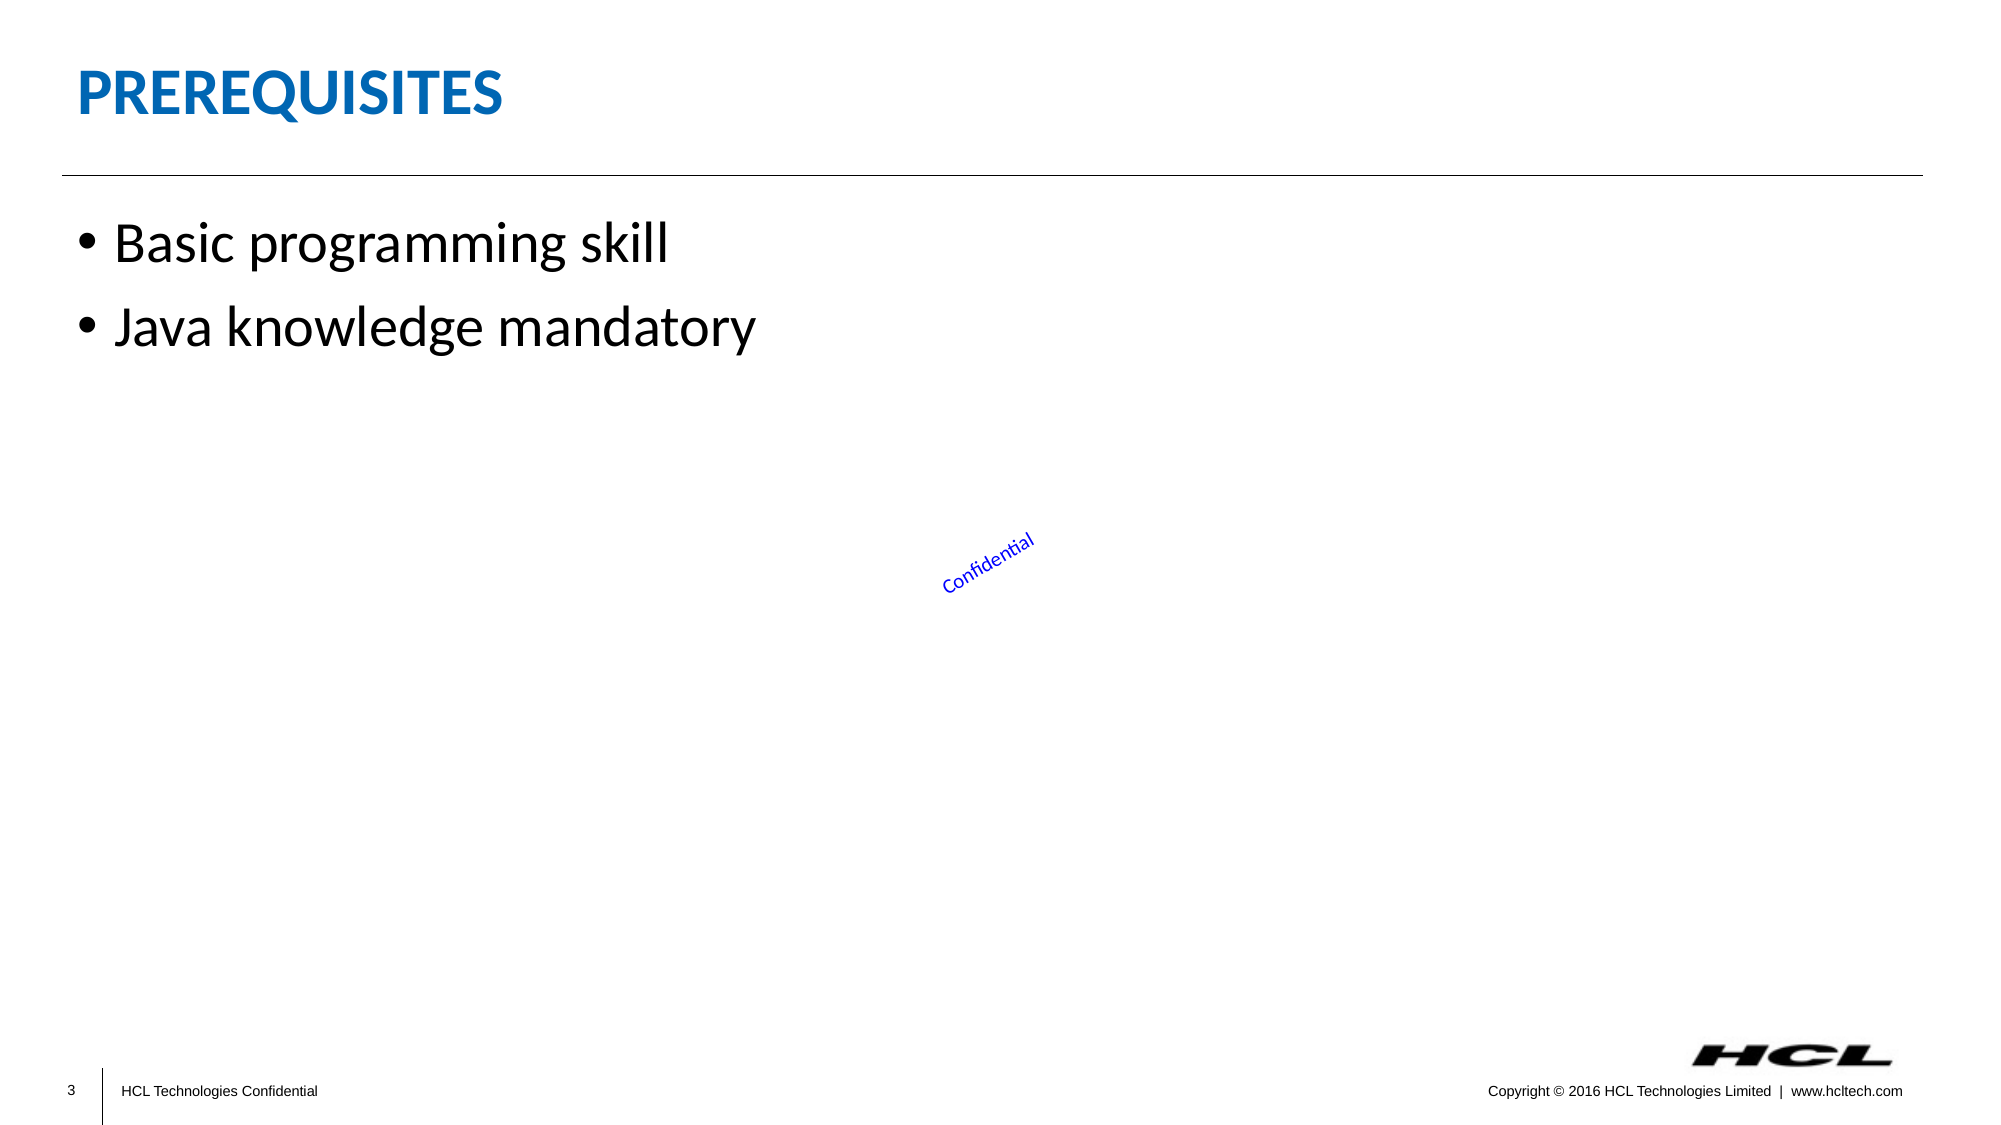

# Prerequisites
Basic programming skill
Java knowledge mandatory